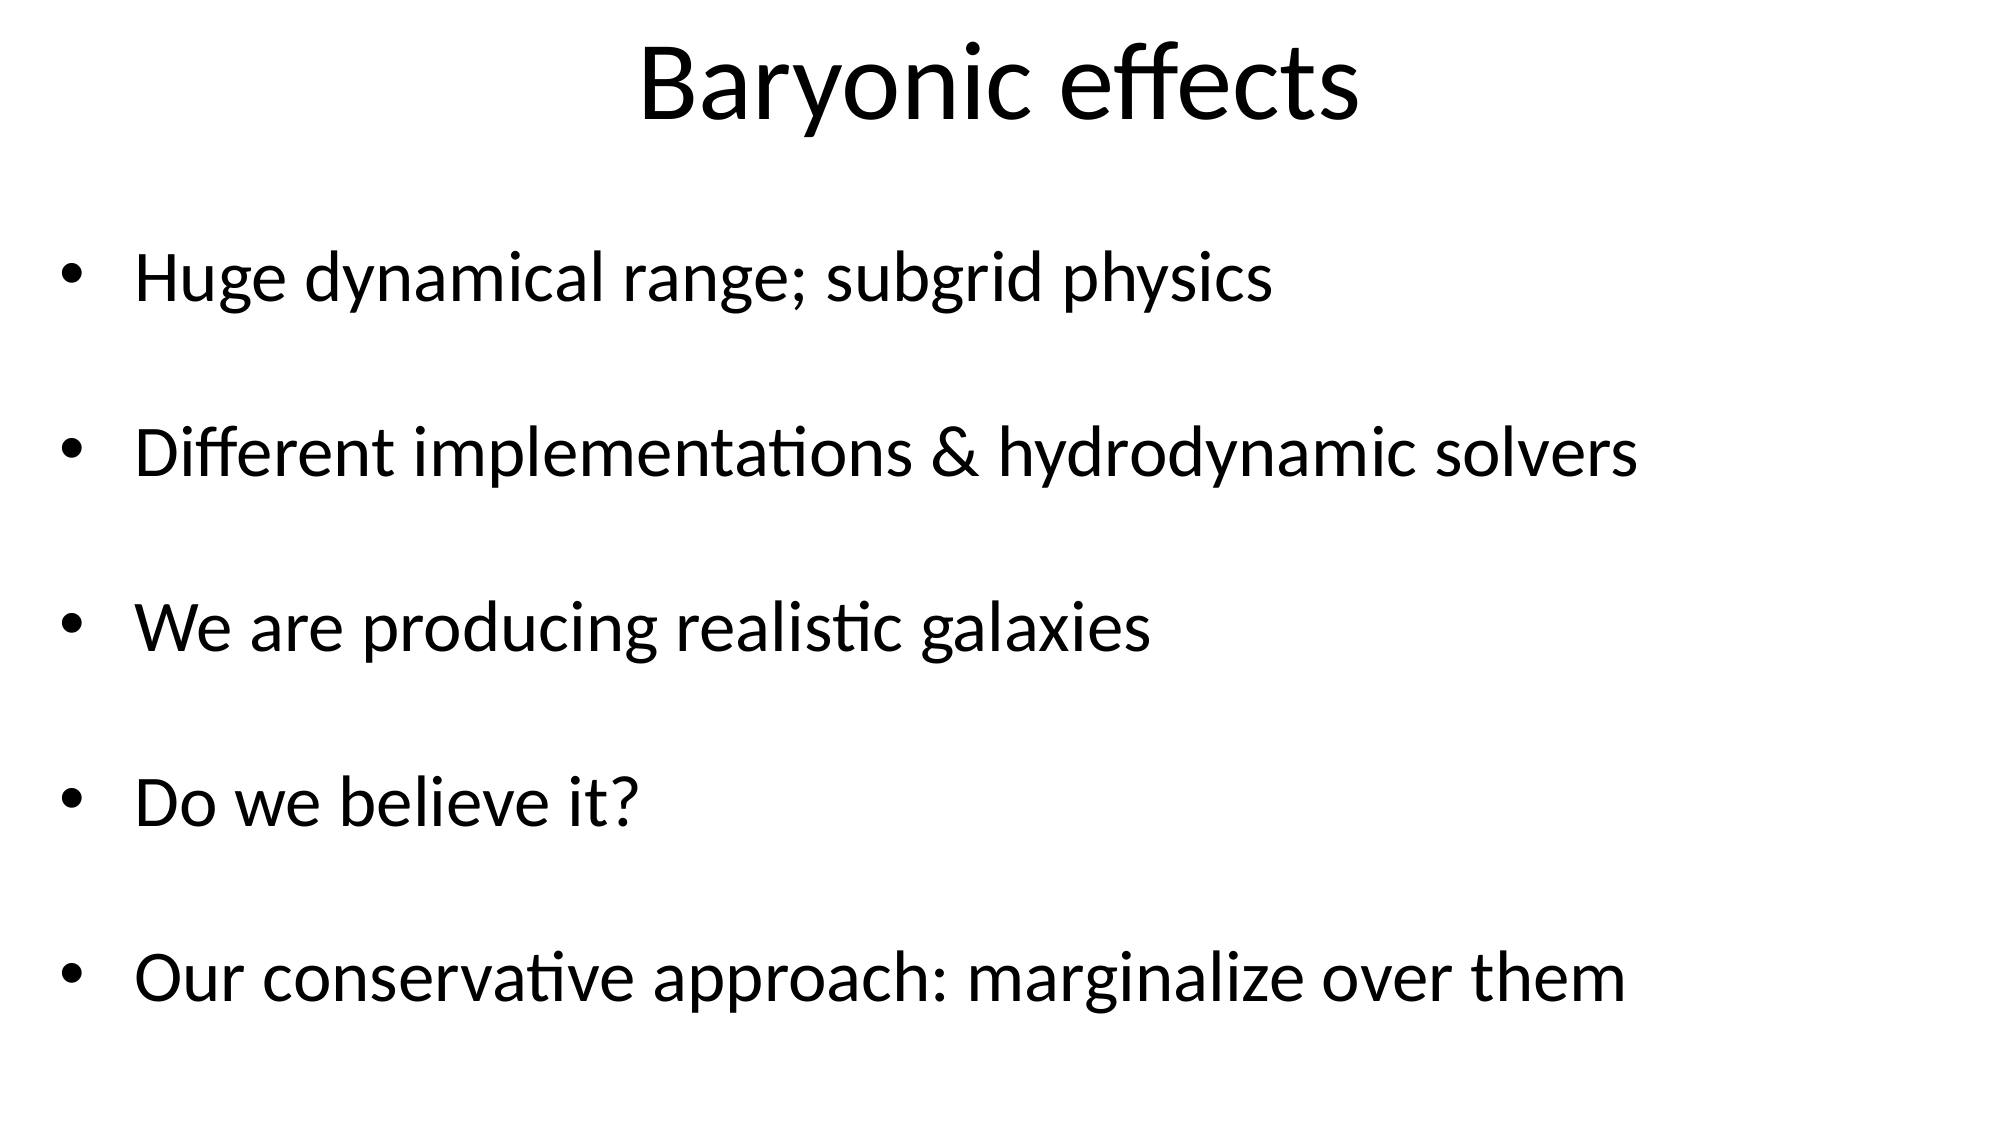

Baryonic effects
Huge dynamical range; subgrid physics

Different implementations & hydrodynamic solvers

We are producing realistic galaxies

Do we believe it?

Our conservative approach: marginalize over them